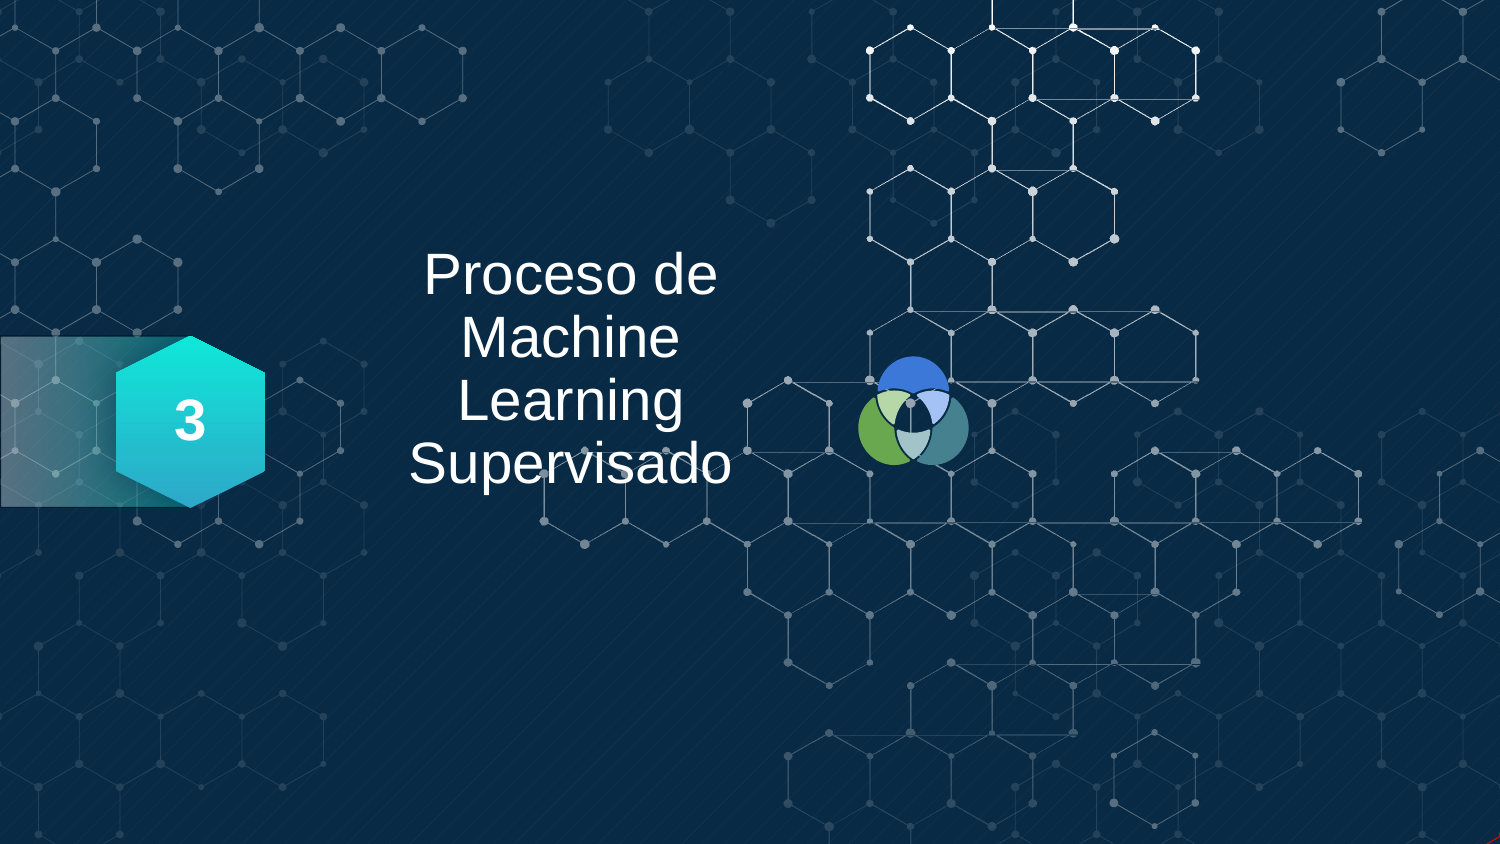

3

# Proceso de Machine Learning Supervisado